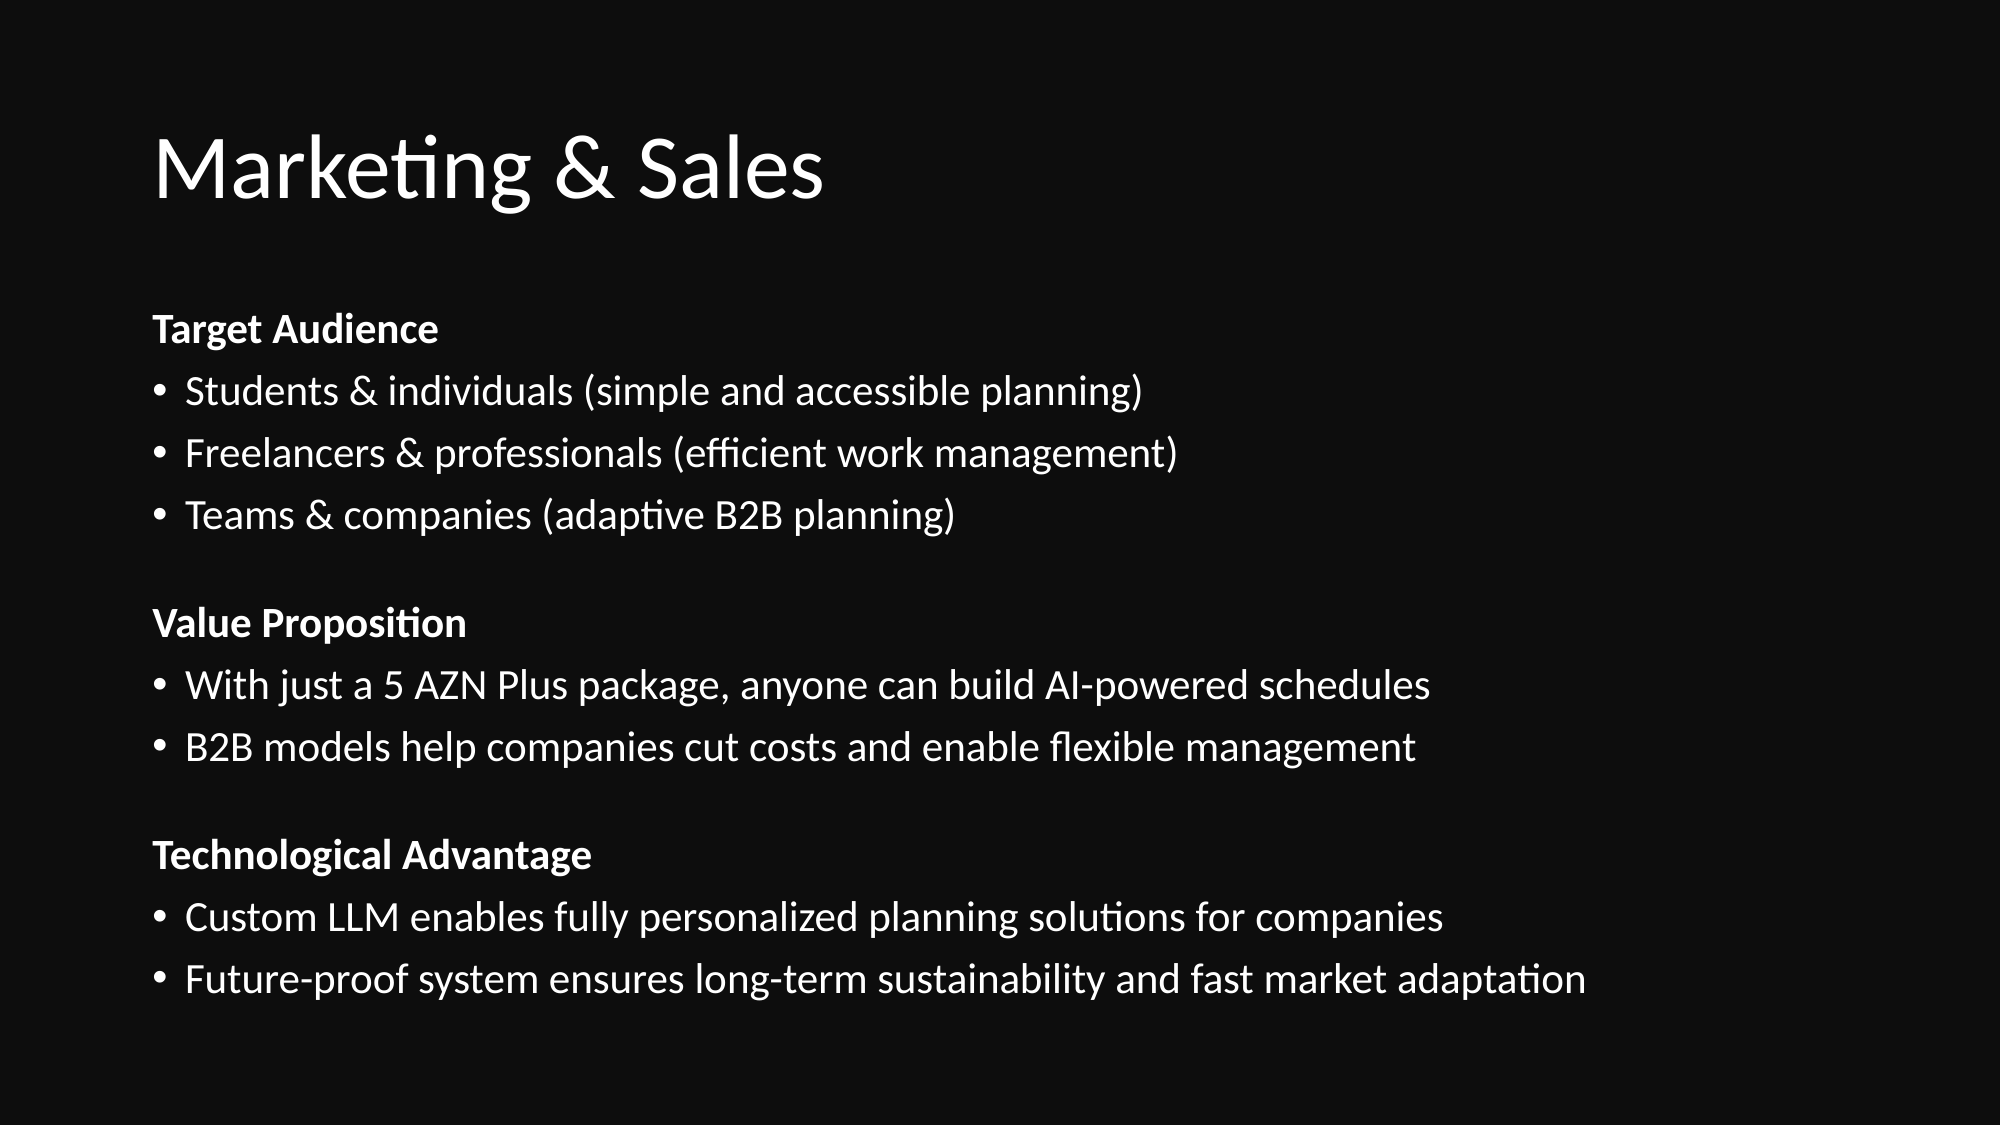

# Marketing & Sales
Target Audience
Students & individuals (simple and accessible planning)
Freelancers & professionals (efficient work management)
Teams & companies (adaptive B2B planning)
Value Proposition
With just a 5 AZN Plus package, anyone can build AI-powered schedules
B2B models help companies cut costs and enable flexible management
Technological Advantage
Custom LLM enables fully personalized planning solutions for companies
Future-proof system ensures long-term sustainability and fast market adaptation